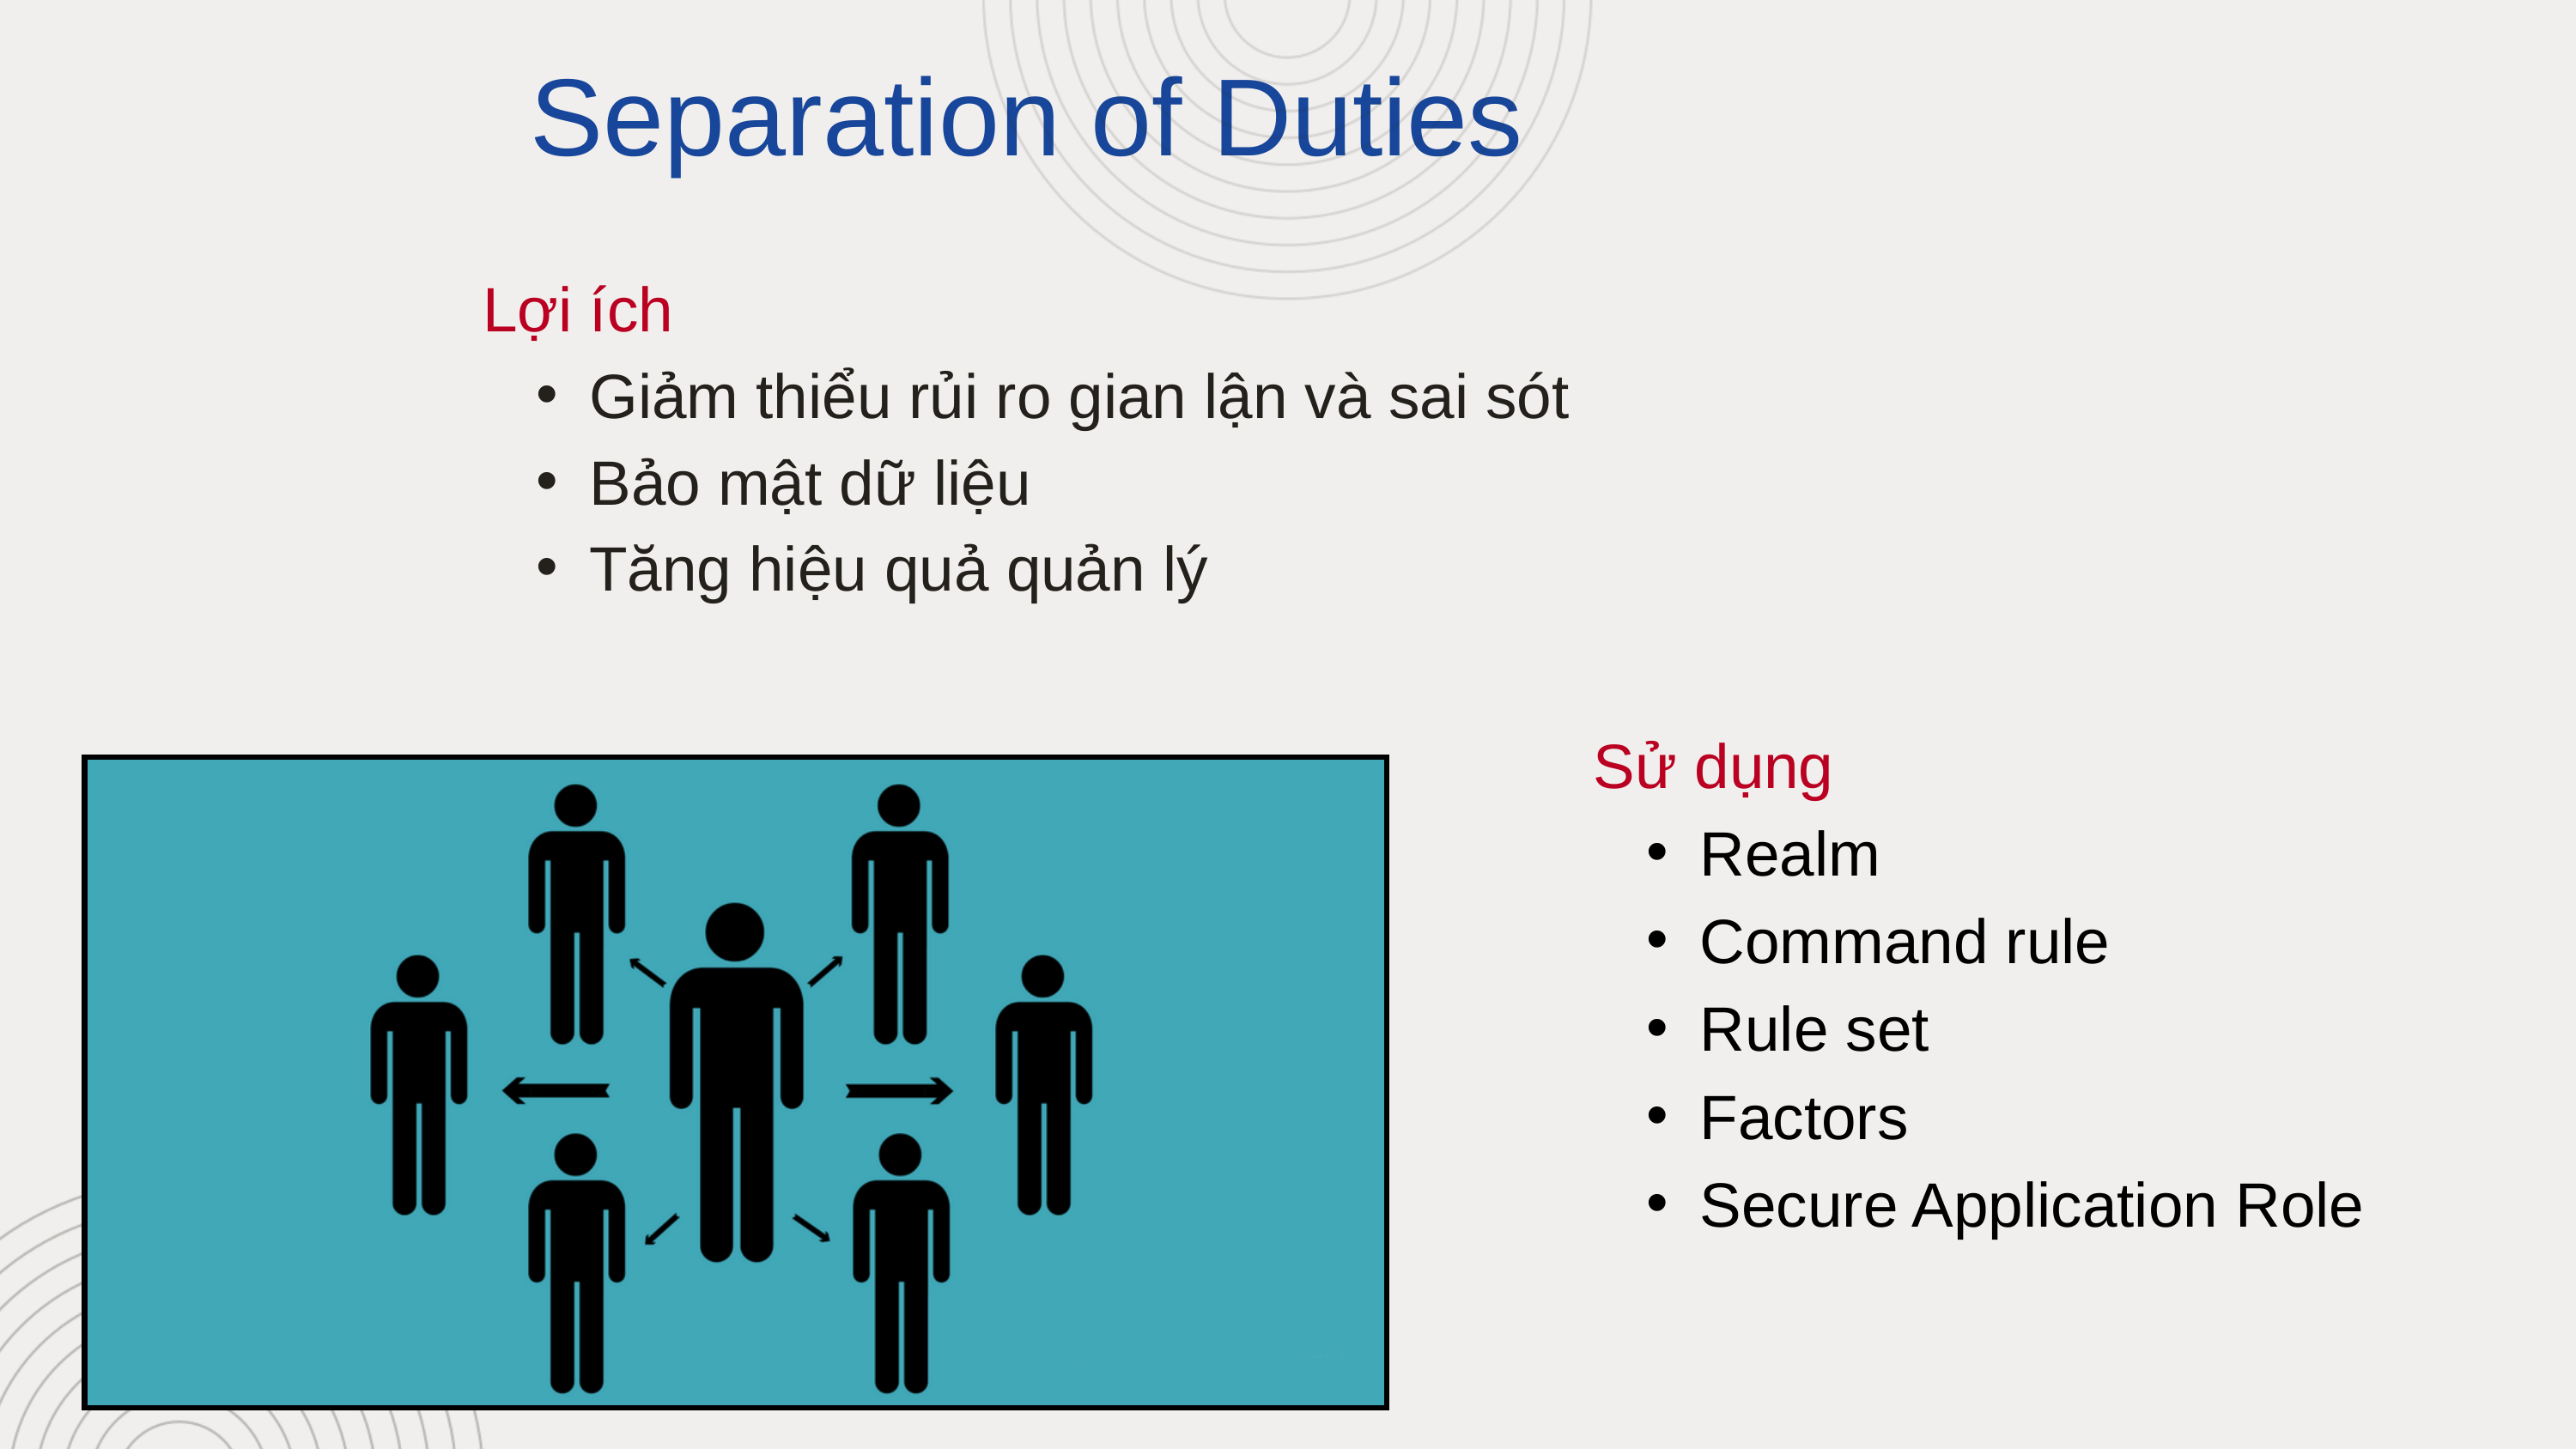

Separation of Duties
Lợi ích
Giảm thiểu rủi ro gian lận và sai sót
Bảo mật dữ liệu
Tăng hiệu quả quản lý
Sử dụng
Realm
Command rule
Rule set
Factors
Secure Application Role